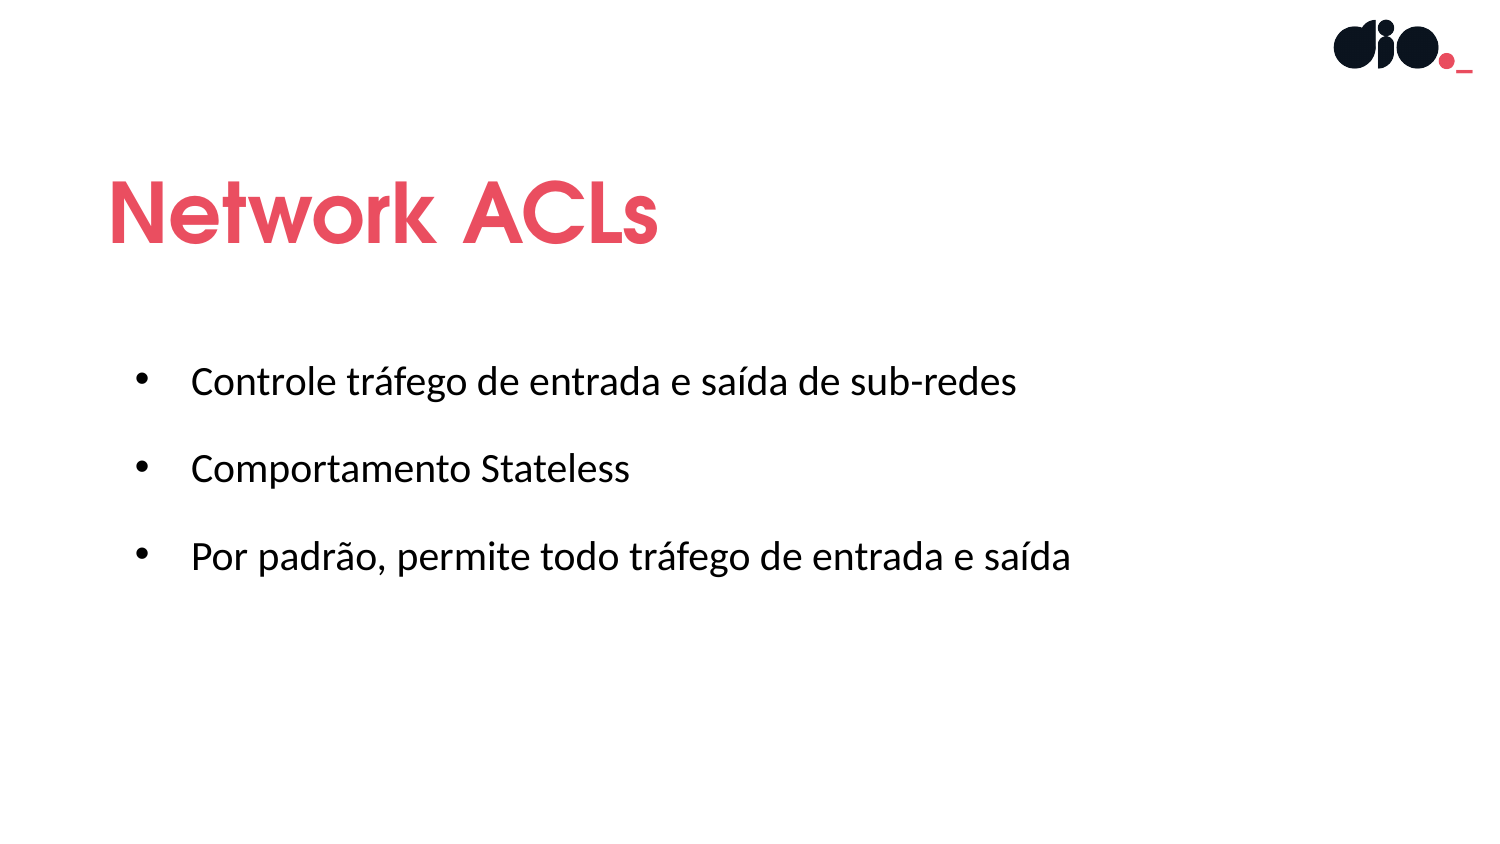

Network ACLs
Controle tráfego de entrada e saída de sub-redes
Comportamento Stateless
Por padrão, permite todo tráfego de entrada e saída